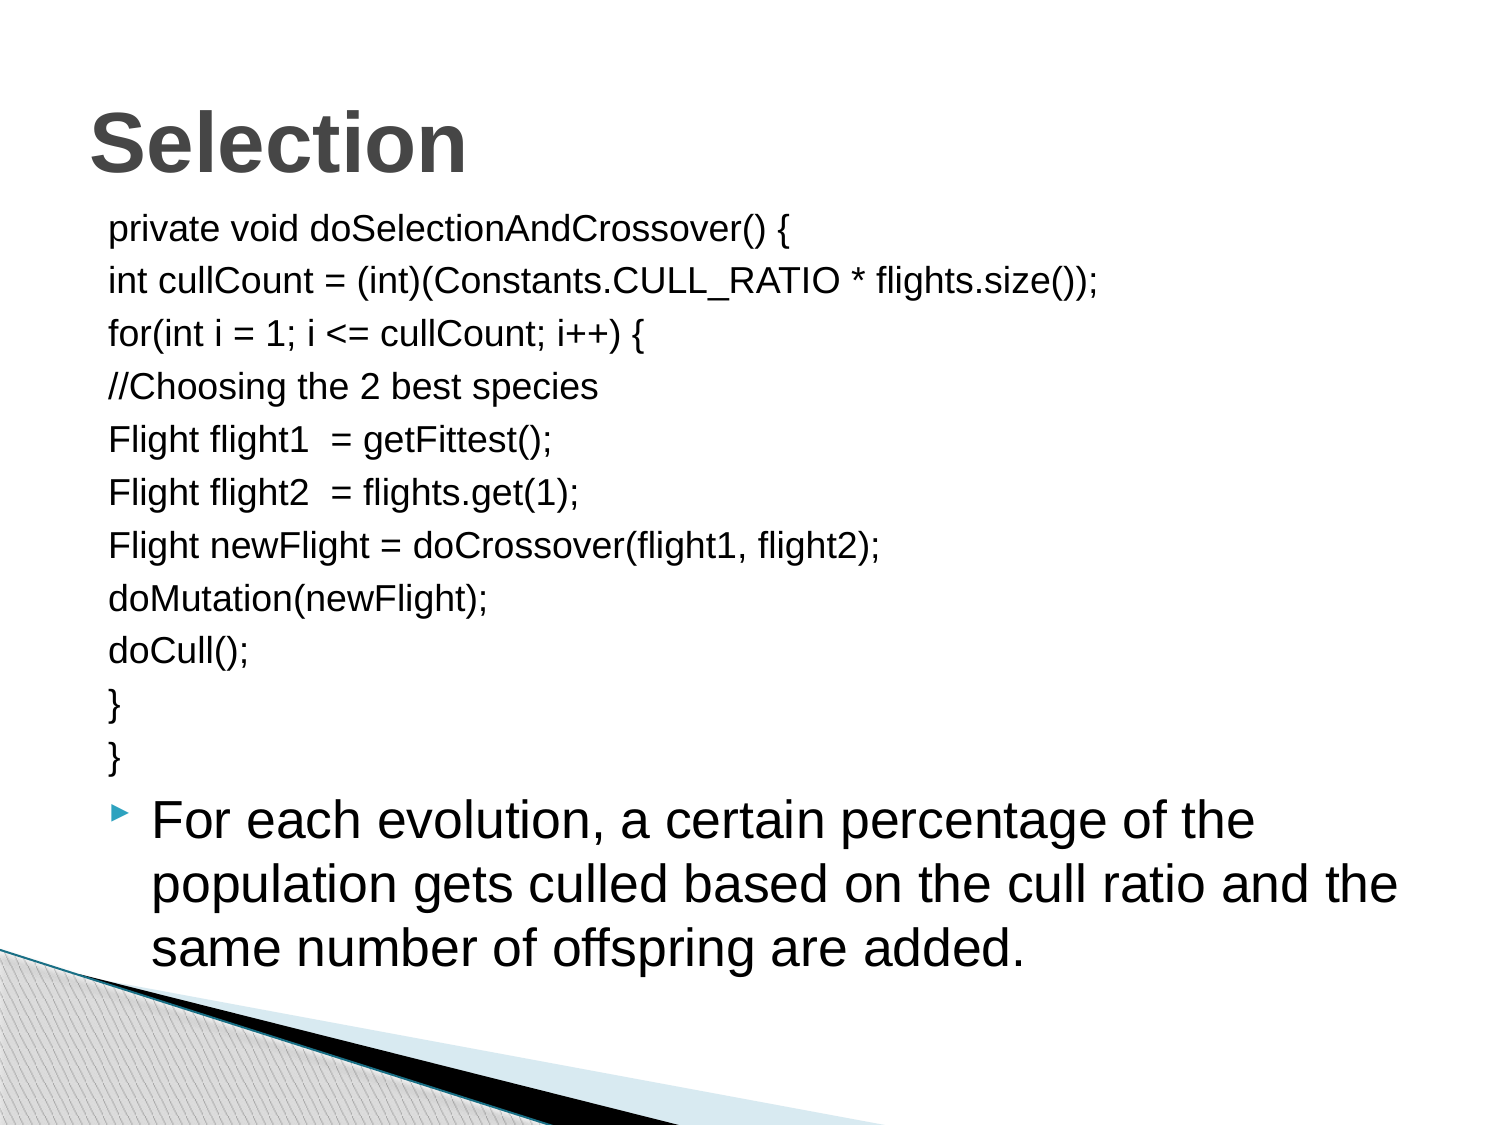

# Selection
private void doSelectionAndCrossover() {
int cullCount = (int)(Constants.CULL_RATIO * flights.size());
for(int i = 1; i <= cullCount; i++) {
//Choosing the 2 best species
Flight flight1  = getFittest();
Flight flight2  = flights.get(1);
Flight newFlight = doCrossover(flight1, flight2);
doMutation(newFlight);
doCull();
}
}
For each evolution, a certain percentage of the population gets culled based on the cull ratio and the same number of offspring are added.